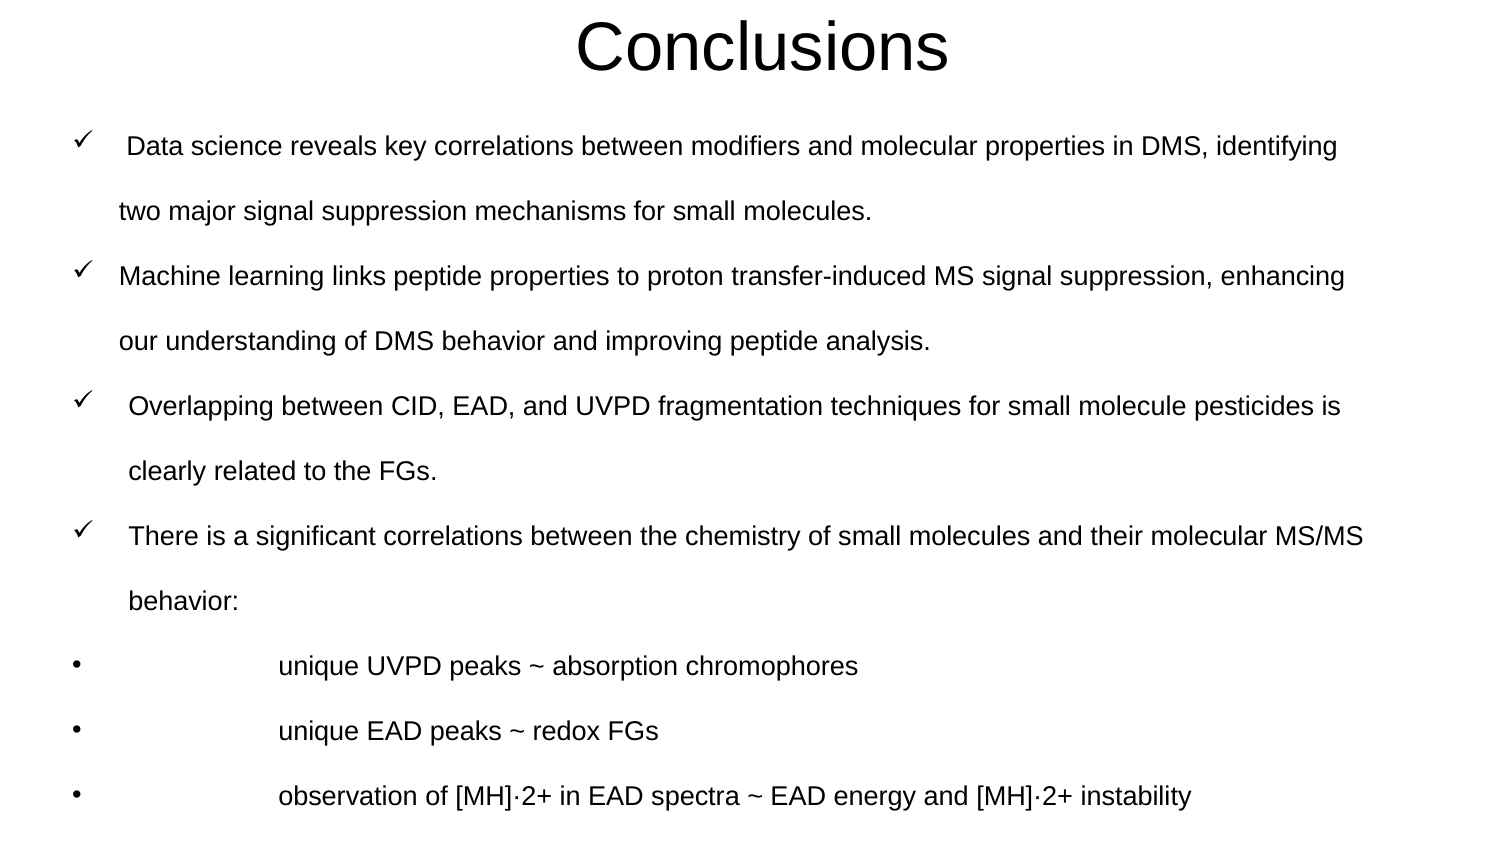

Conclusions
 Data science reveals key correlations between modifiers and molecular properties in DMS, identifying two major signal suppression mechanisms for small molecules.
Machine learning links peptide properties to proton transfer-induced MS signal suppression, enhancing our understanding of DMS behavior and improving peptide analysis.
Overlapping between CID, EAD, and UVPD fragmentation techniques for small molecule pesticides is clearly related to the FGs.
There is a significant correlations between the chemistry of small molecules and their molecular MS/MS behavior:
	unique UVPD peaks ~ absorption chromophores
 	unique EAD peaks ~ redox FGs
	observation of [MH]·2+ in EAD spectra ~ EAD energy and [MH]·2+ instability